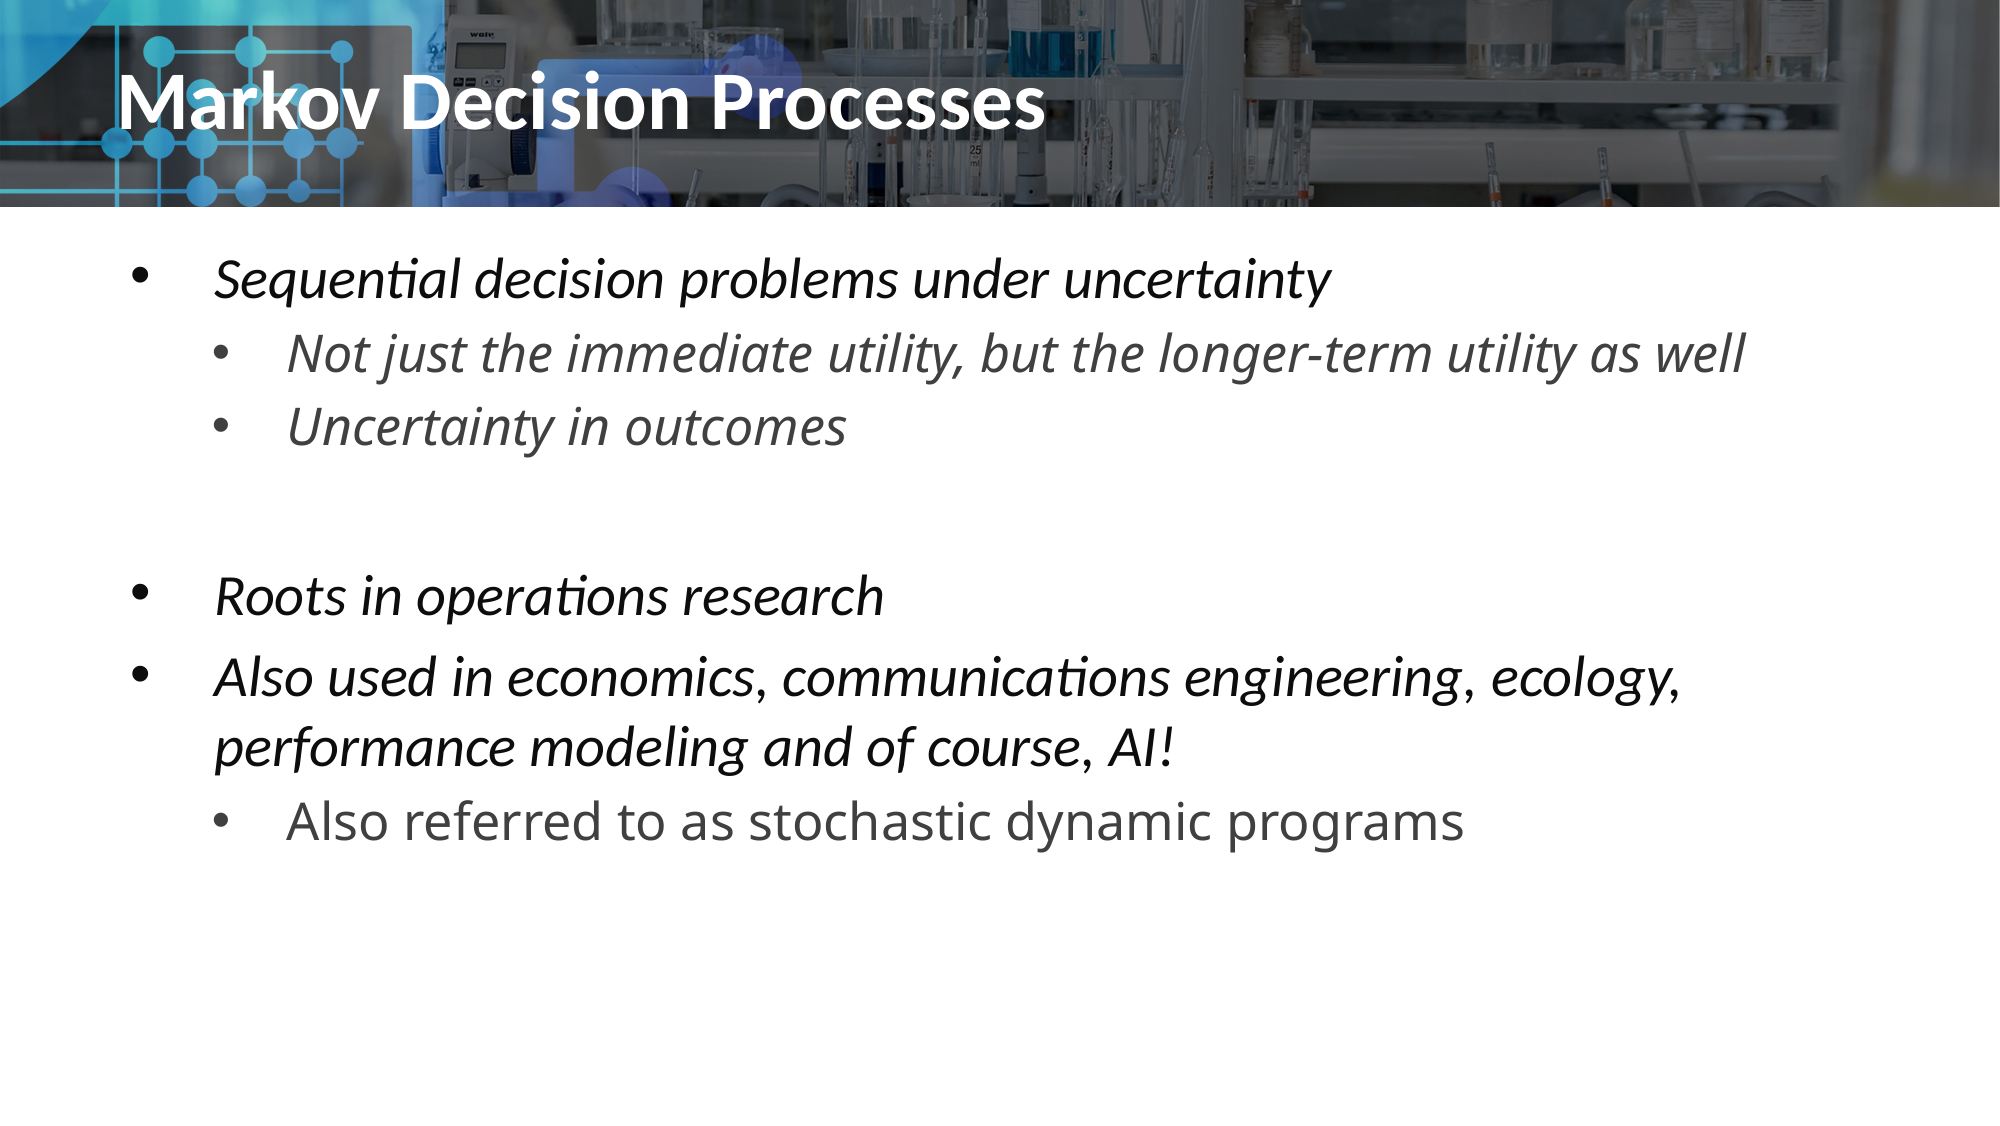

# Markov Decision Processes
Sequential decision problems under uncertainty
Not just the immediate utility, but the longer-term utility as well
Uncertainty in outcomes

Roots in operations research
Also used in economics, communications engineering, ecology, performance modeling and of course, AI!
Also referred to as stochastic dynamic programs